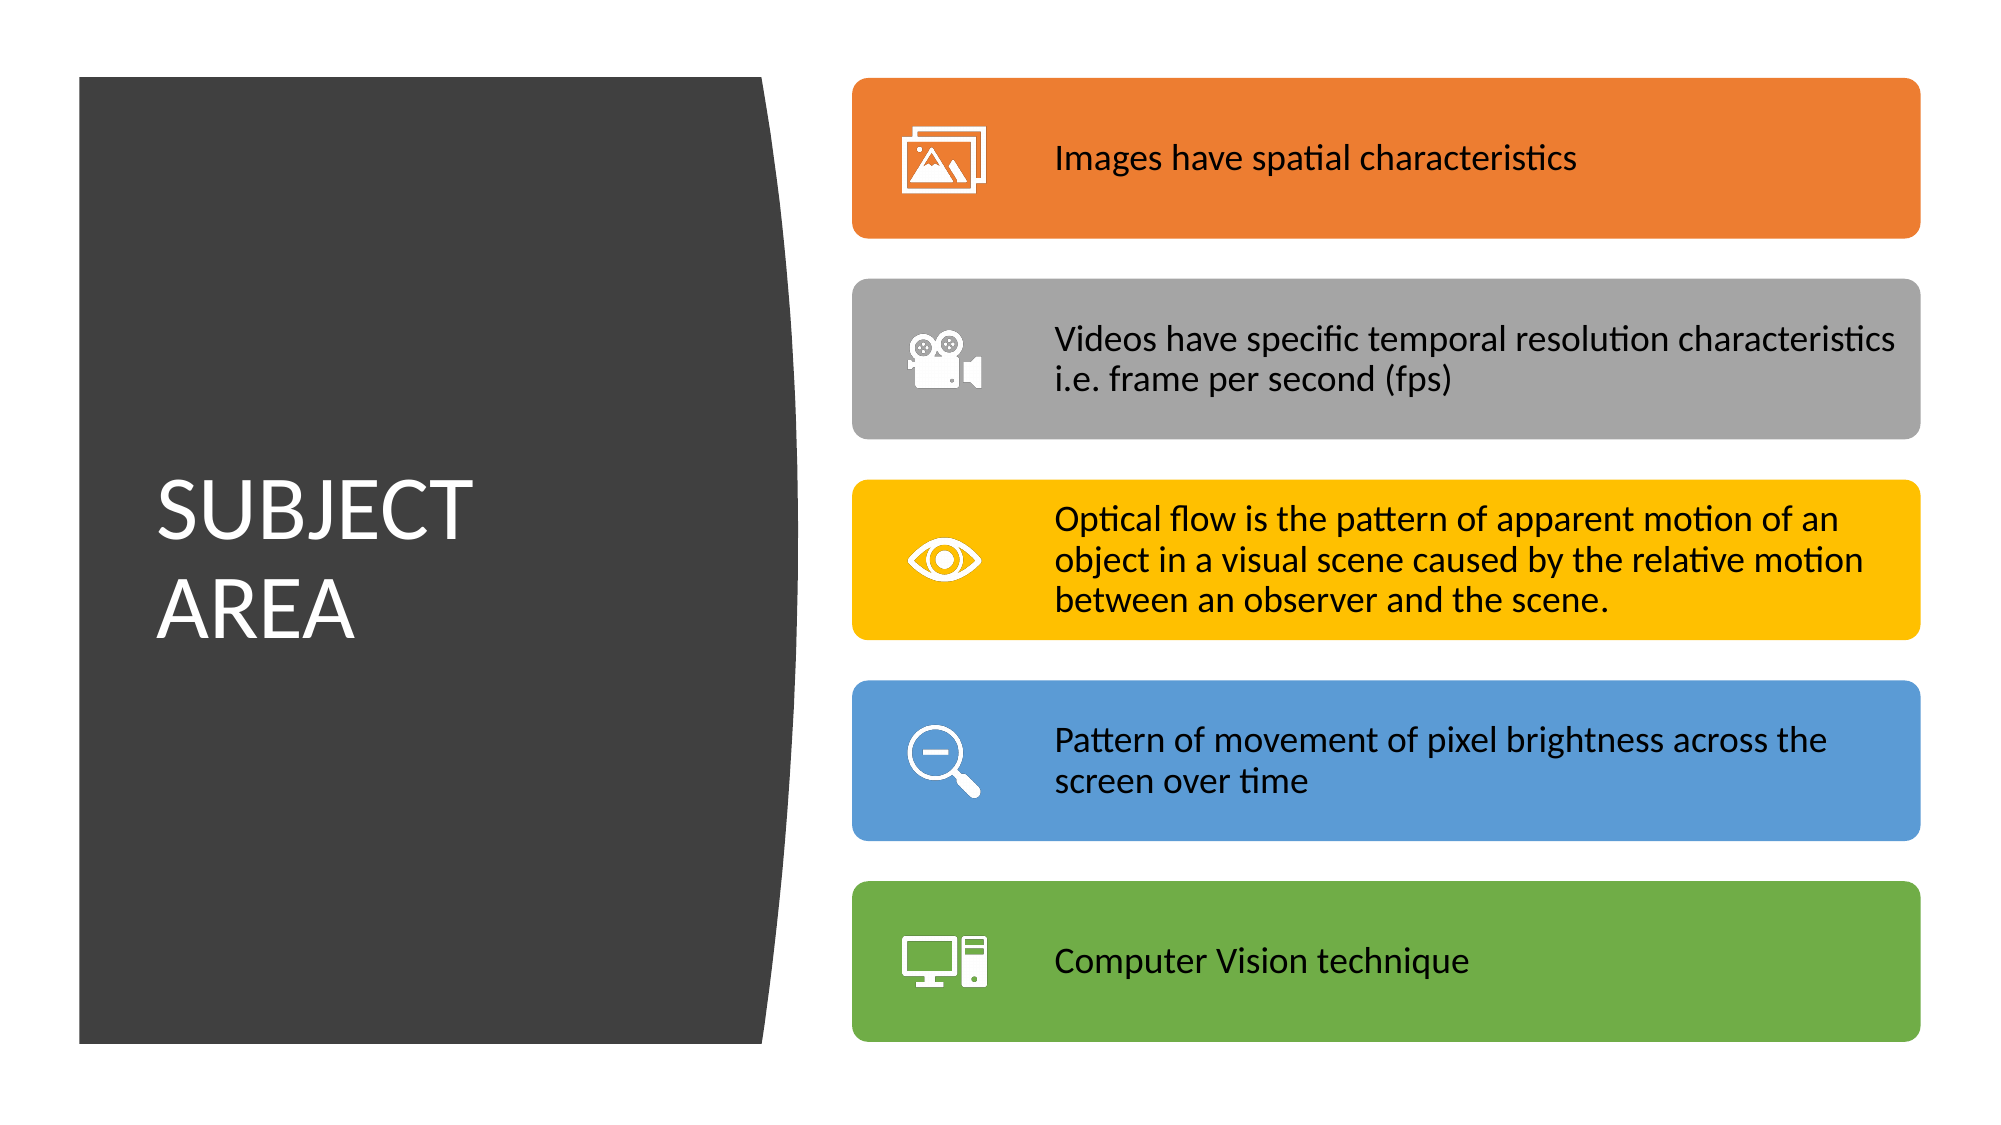

Images have spatial characteristics
Videos have specific temporal resolution characteristics i.e. frame per second (fps)
Optical flow is the pattern of apparent motion of an object in a visual scene caused by the relative motion between an observer and the scene.
Pattern of movement of pixel brightness across the screen over time
Computer Vision technique

# SUBJECT AREA